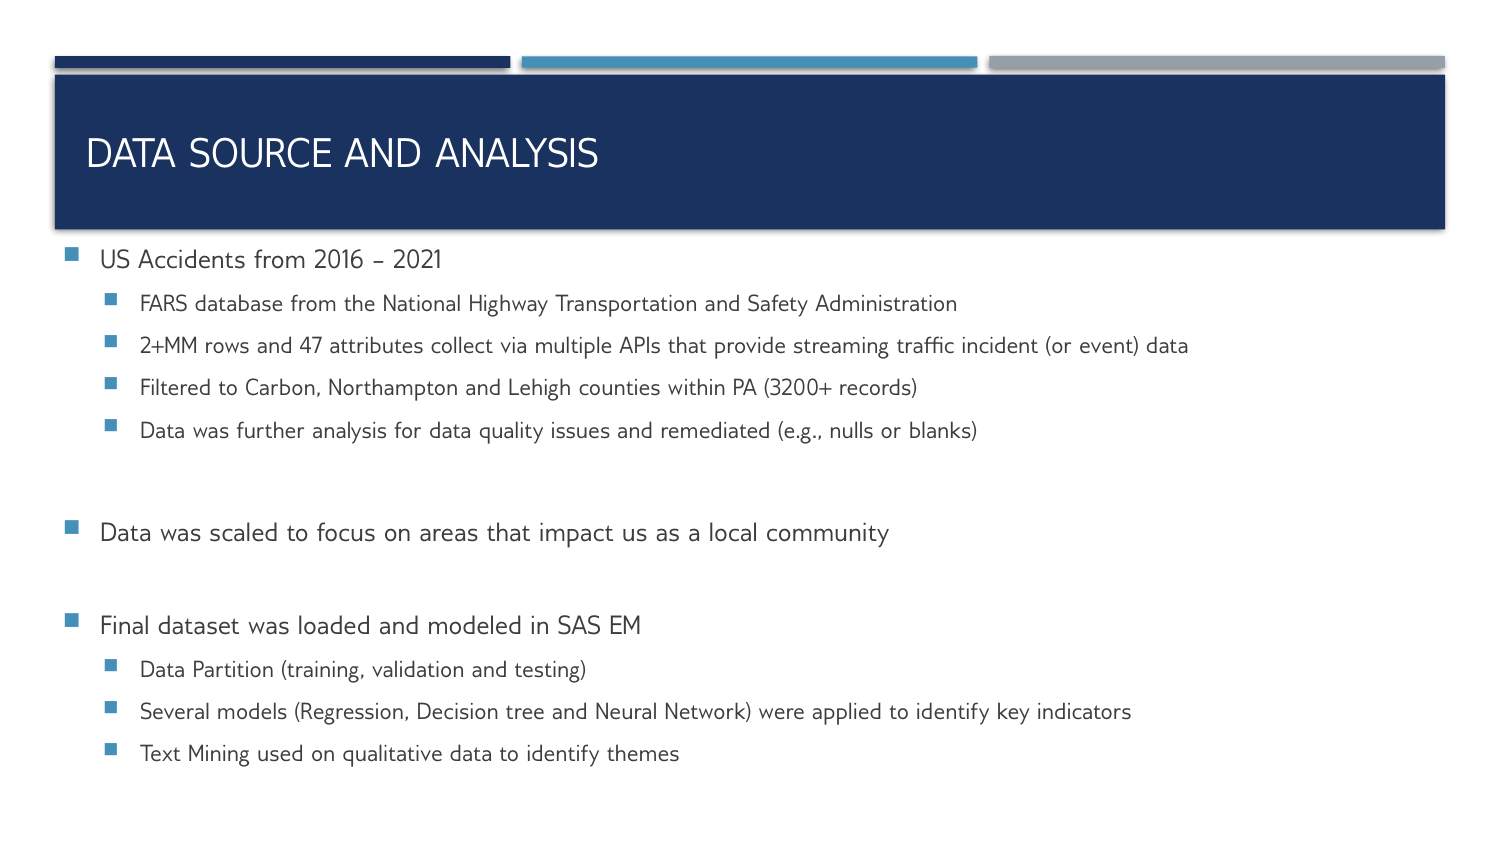

# Data source and analysis
US Accidents from 2016 – 2021
FARS database from the National Highway Transportation and Safety Administration
2+MM rows and 47 attributes collect via multiple APIs that provide streaming traffic incident (or event) data
Filtered to Carbon, Northampton and Lehigh counties within PA (3200+ records)
Data was further analysis for data quality issues and remediated (e.g., nulls or blanks)

Data was scaled to focus on areas that impact us as a local community

Final dataset was loaded and modeled in SAS EM
Data Partition (training, validation and testing)
Several models (Regression, Decision tree and Neural Network) were applied to identify key indicators
Text Mining used on qualitative data to identify themes